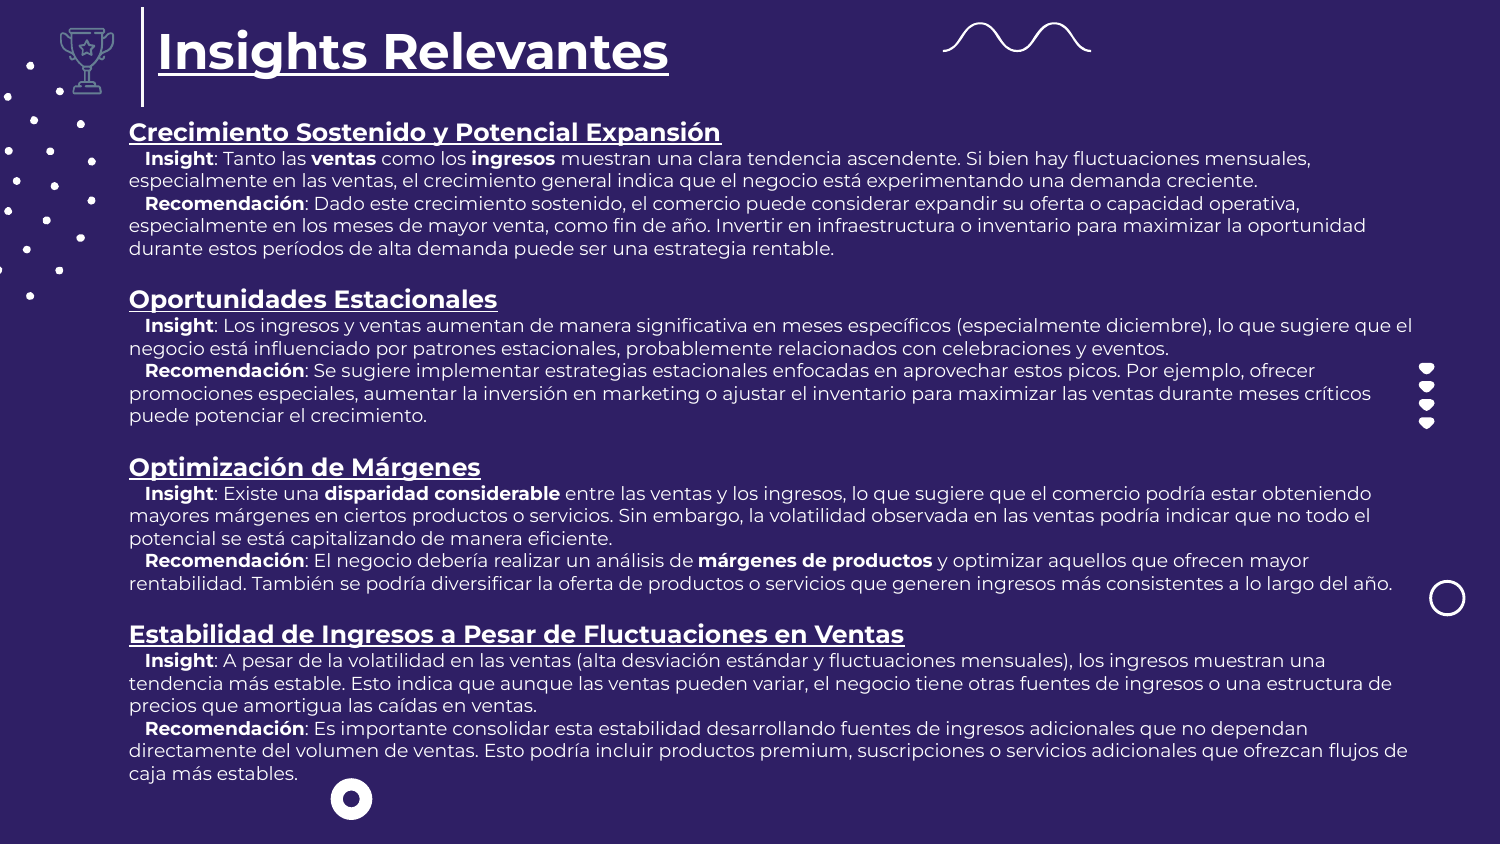

Insights Relevantes

Crecimiento Sostenido y Potencial Expansión
   Insight: Tanto las ventas como los ingresos muestran una clara tendencia ascendente. Si bien hay fluctuaciones mensuales, especialmente en las ventas, el crecimiento general indica que el negocio está experimentando una demanda creciente.
   Recomendación: Dado este crecimiento sostenido, el comercio puede considerar expandir su oferta o capacidad operativa, especialmente en los meses de mayor venta, como fin de año. Invertir en infraestructura o inventario para maximizar la oportunidad durante estos períodos de alta demanda puede ser una estrategia rentable.

Oportunidades Estacionales
   Insight: Los ingresos y ventas aumentan de manera significativa en meses específicos (especialmente diciembre), lo que sugiere que el negocio está influenciado por patrones estacionales, probablemente relacionados con celebraciones y eventos.
   Recomendación: Se sugiere implementar estrategias estacionales enfocadas en aprovechar estos picos. Por ejemplo, ofrecer promociones especiales, aumentar la inversión en marketing o ajustar el inventario para maximizar las ventas durante meses críticos puede potenciar el crecimiento.

Optimización de Márgenes
   Insight: Existe una disparidad considerable entre las ventas y los ingresos, lo que sugiere que el comercio podría estar obteniendo mayores márgenes en ciertos productos o servicios. Sin embargo, la volatilidad observada en las ventas podría indicar que no todo el potencial se está capitalizando de manera eficiente.
   Recomendación: El negocio debería realizar un análisis de márgenes de productos y optimizar aquellos que ofrecen mayor rentabilidad. También se podría diversificar la oferta de productos o servicios que generen ingresos más consistentes a lo largo del año.

Estabilidad de Ingresos a Pesar de Fluctuaciones en Ventas
   Insight: A pesar de la volatilidad en las ventas (alta desviación estándar y fluctuaciones mensuales), los ingresos muestran una tendencia más estable. Esto indica que aunque las ventas pueden variar, el negocio tiene otras fuentes de ingresos o una estructura de precios que amortigua las caídas en ventas.
   Recomendación: Es importante consolidar esta estabilidad desarrollando fuentes de ingresos adicionales que no dependan directamente del volumen de ventas. Esto podría incluir productos premium, suscripciones o servicios adicionales que ofrezcan flujos de caja más estables.